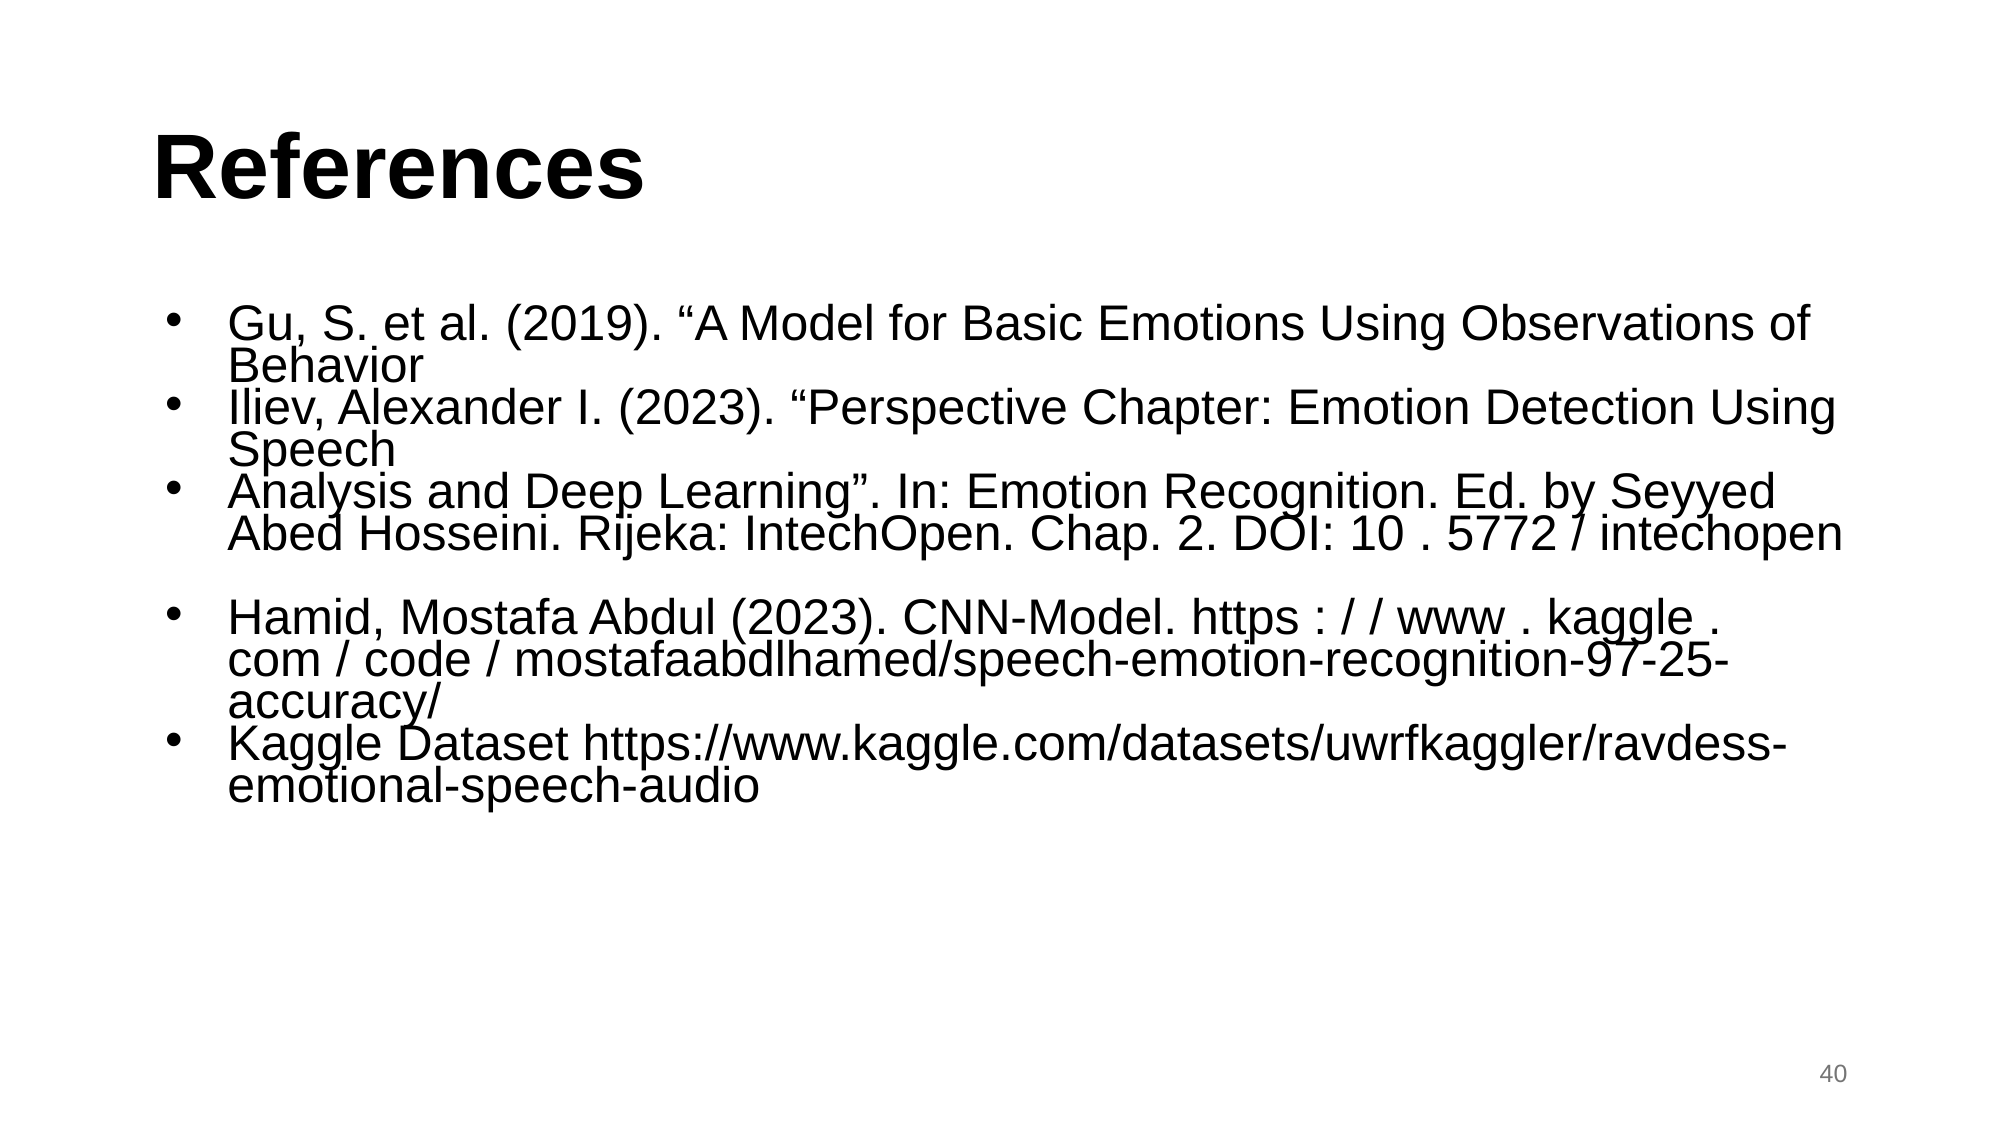

# References
Gu, S. et al. (2019). “A Model for Basic Emotions Using Observations of Behavior
Iliev, Alexander I. (2023). “Perspective Chapter: Emotion Detection Using Speech
Analysis and Deep Learning”. In: Emotion Recognition. Ed. by Seyyed Abed Hosseini. Rijeka: IntechOpen. Chap. 2. DOI: 10 . 5772 / intechopen
Hamid, Mostafa Abdul (2023). CNN-Model. https : / / www . kaggle . com / code / mostafaabdlhamed/speech-emotion-recognition-97-25-accuracy/
Kaggle Dataset https://www.kaggle.com/datasets/uwrfkaggler/ravdess-emotional-speech-audio
40